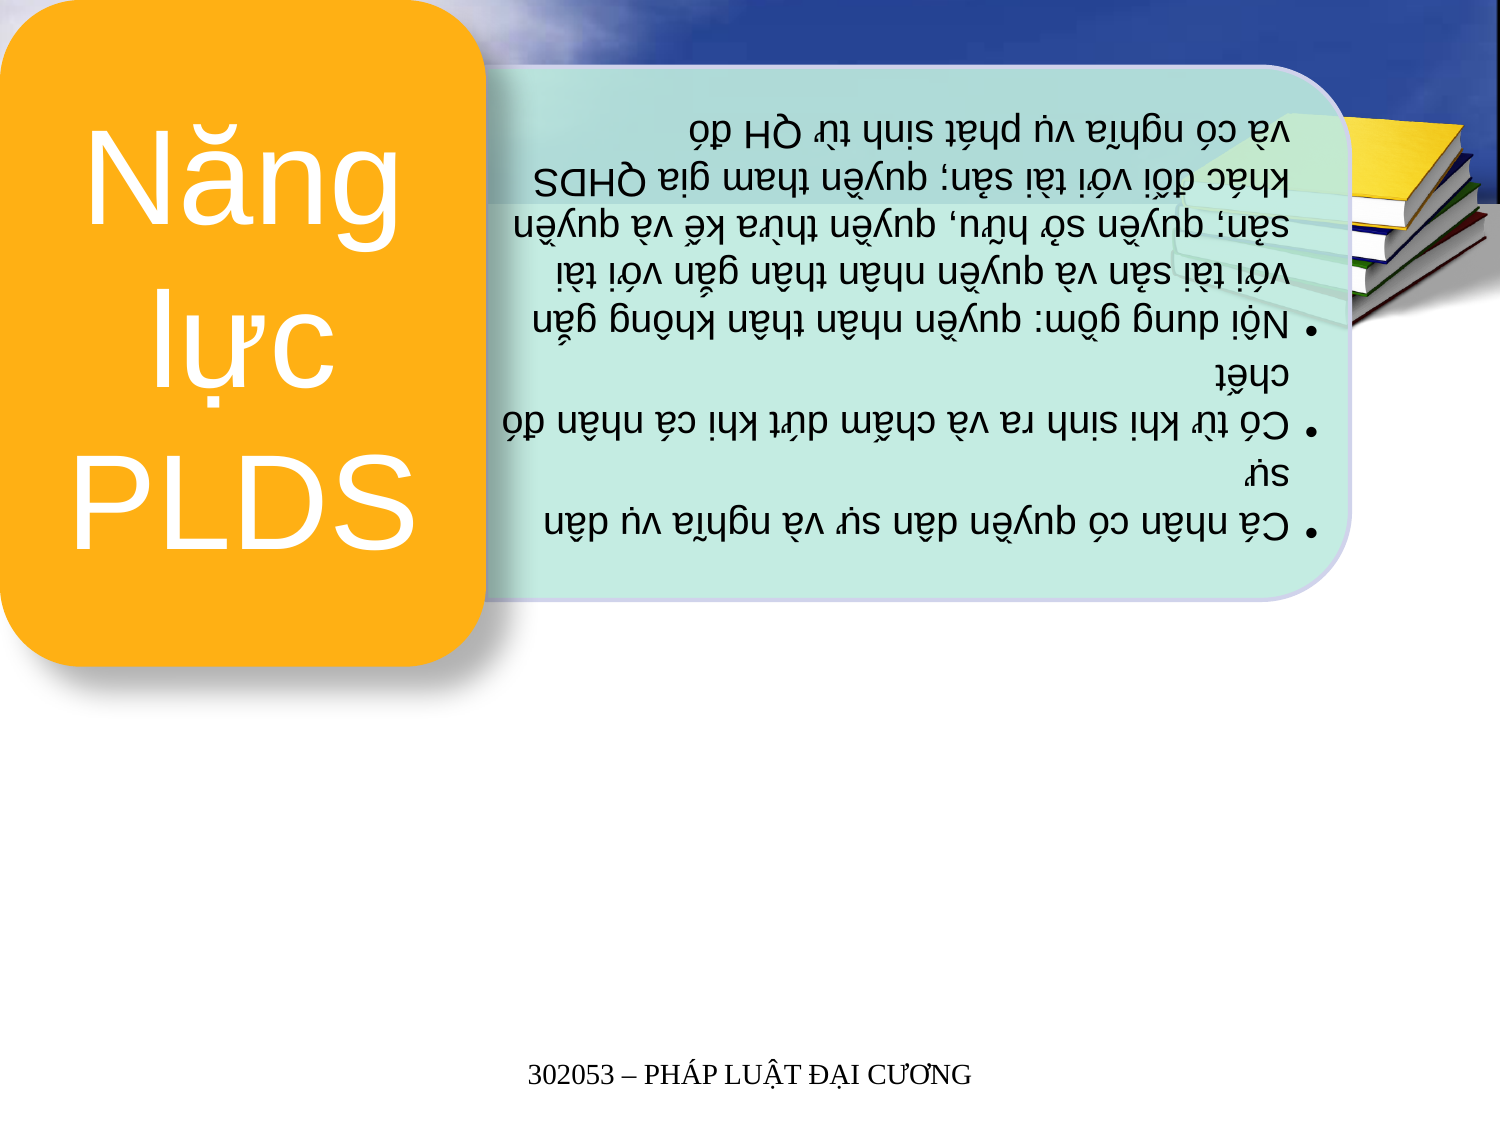

302053 – PHÁP LUẬT ĐẠI CƯƠNG
10
Cá nhân có quyền dân sự và nghĩa vụ dân sự
Có từ khi sinh ra và chấm dứt khi cá nhân đó chết
Nội dung gồm: quyền nhân thân không gắn với tài sản và quyền nhân thân gắn với tài sản; quyền sở hữu, quyền thừa kế và quyền khác đối với tài sản; quyền tham gia QHDS và có nghĩa vụ phát sinh từ QH đó
Năng lực PLDS